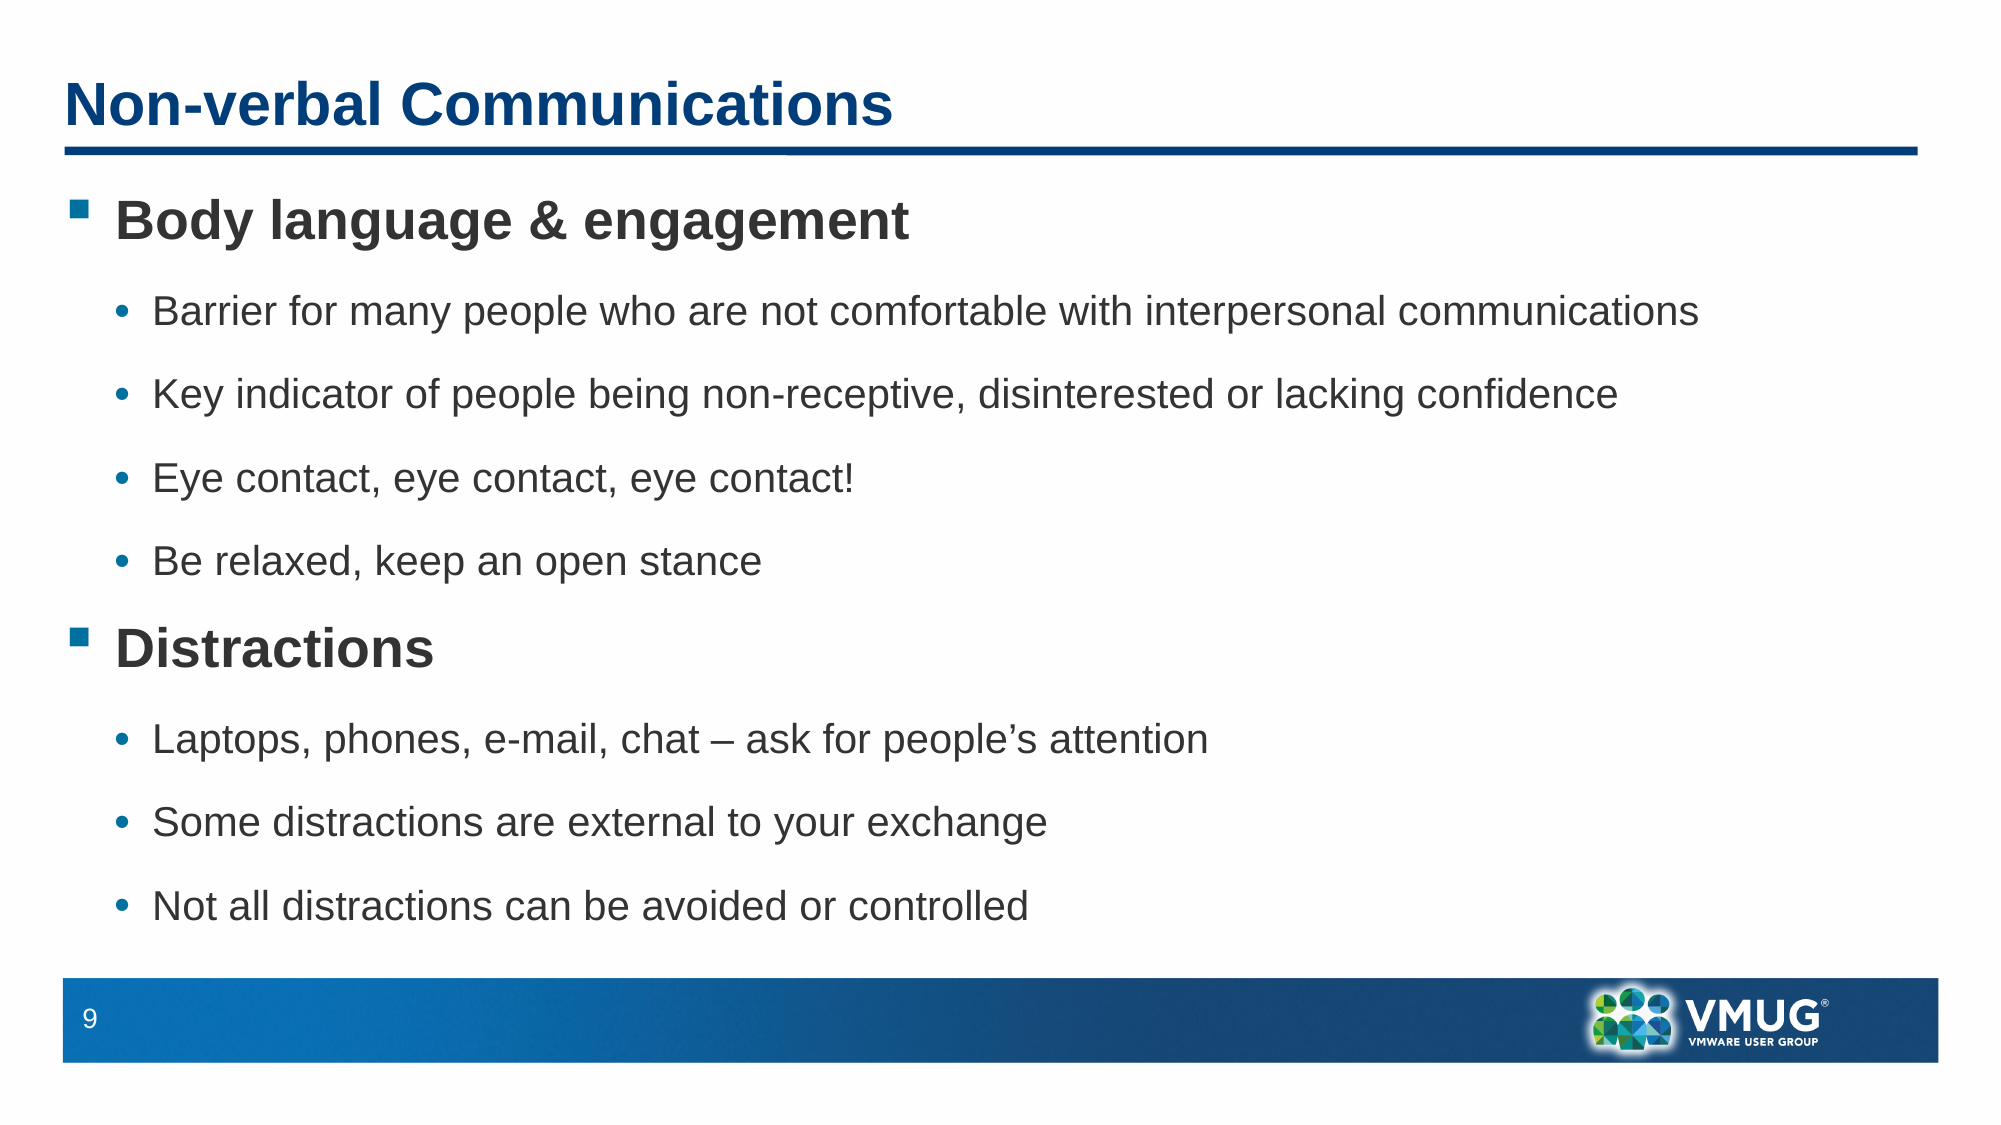

# Non-verbal Communications
Body language & engagement
Barrier for many people who are not comfortable with interpersonal communications
Key indicator of people being non-receptive, disinterested or lacking confidence
Eye contact, eye contact, eye contact!
Be relaxed, keep an open stance
Distractions
Laptops, phones, e-mail, chat – ask for people’s attention
Some distractions are external to your exchange
Not all distractions can be avoided or controlled